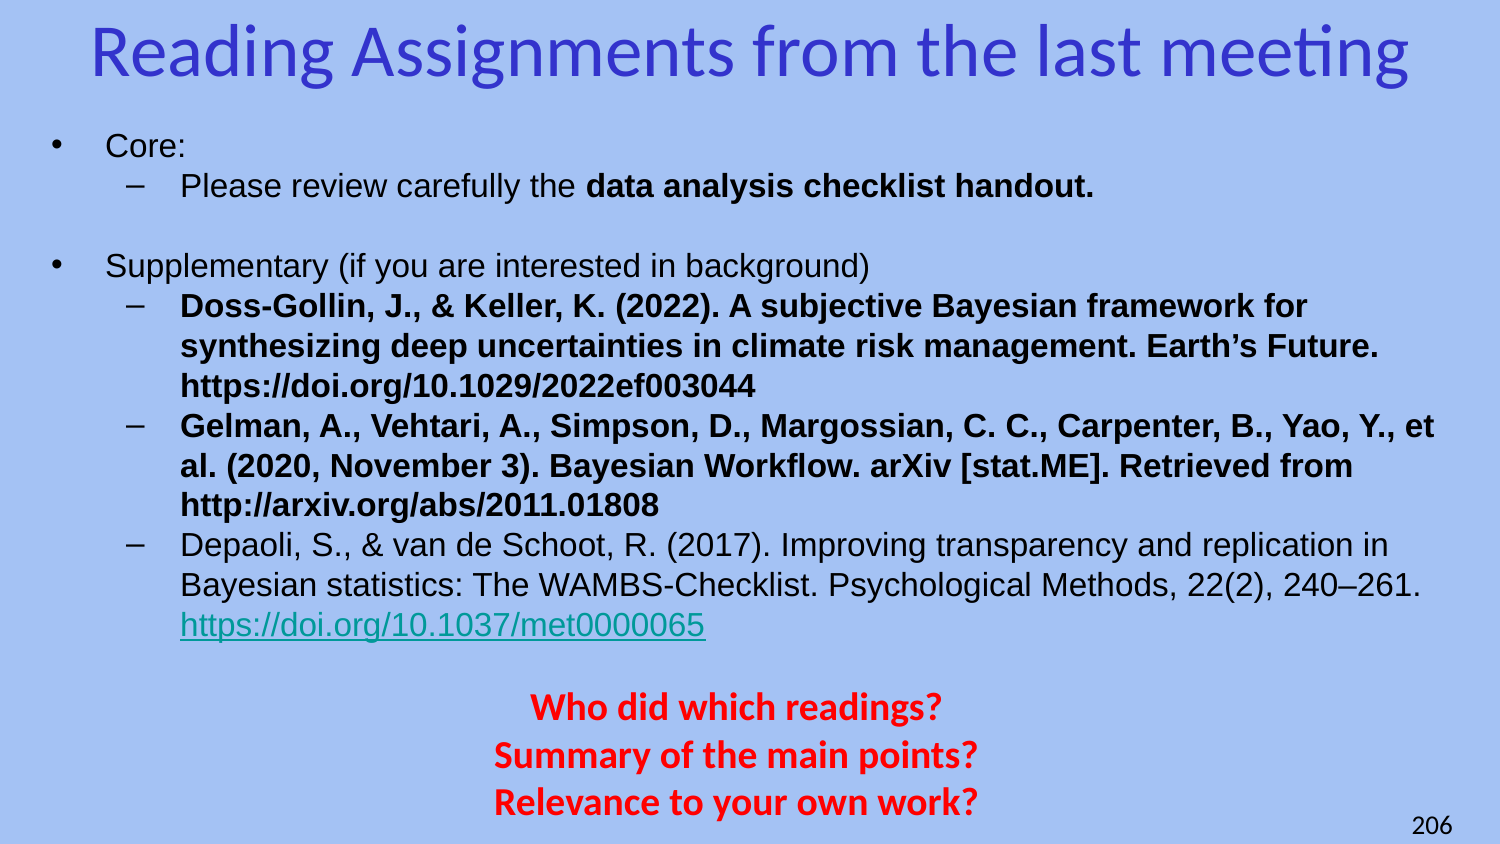

# Reading Assignments from the last meeting
Core:
Please review carefully the data analysis checklist handout.

Supplementary (if you are interested in background)
Doss-Gollin, J., & Keller, K. (2022). A subjective Bayesian framework for synthesizing deep uncertainties in climate risk management. Earth’s Future. https://doi.org/10.1029/2022ef003044
Gelman, A., Vehtari, A., Simpson, D., Margossian, C. C., Carpenter, B., Yao, Y., et al. (2020, November 3). Bayesian Workflow. arXiv [stat.ME]. Retrieved from http://arxiv.org/abs/2011.01808
Depaoli, S., & van de Schoot, R. (2017). Improving transparency and replication in Bayesian statistics: The WAMBS-Checklist. Psychological Methods, 22(2), 240–261. https://doi.org/10.1037/met0000065

Who did which readings?
Summary of the main points?
Relevance to your own work?
206